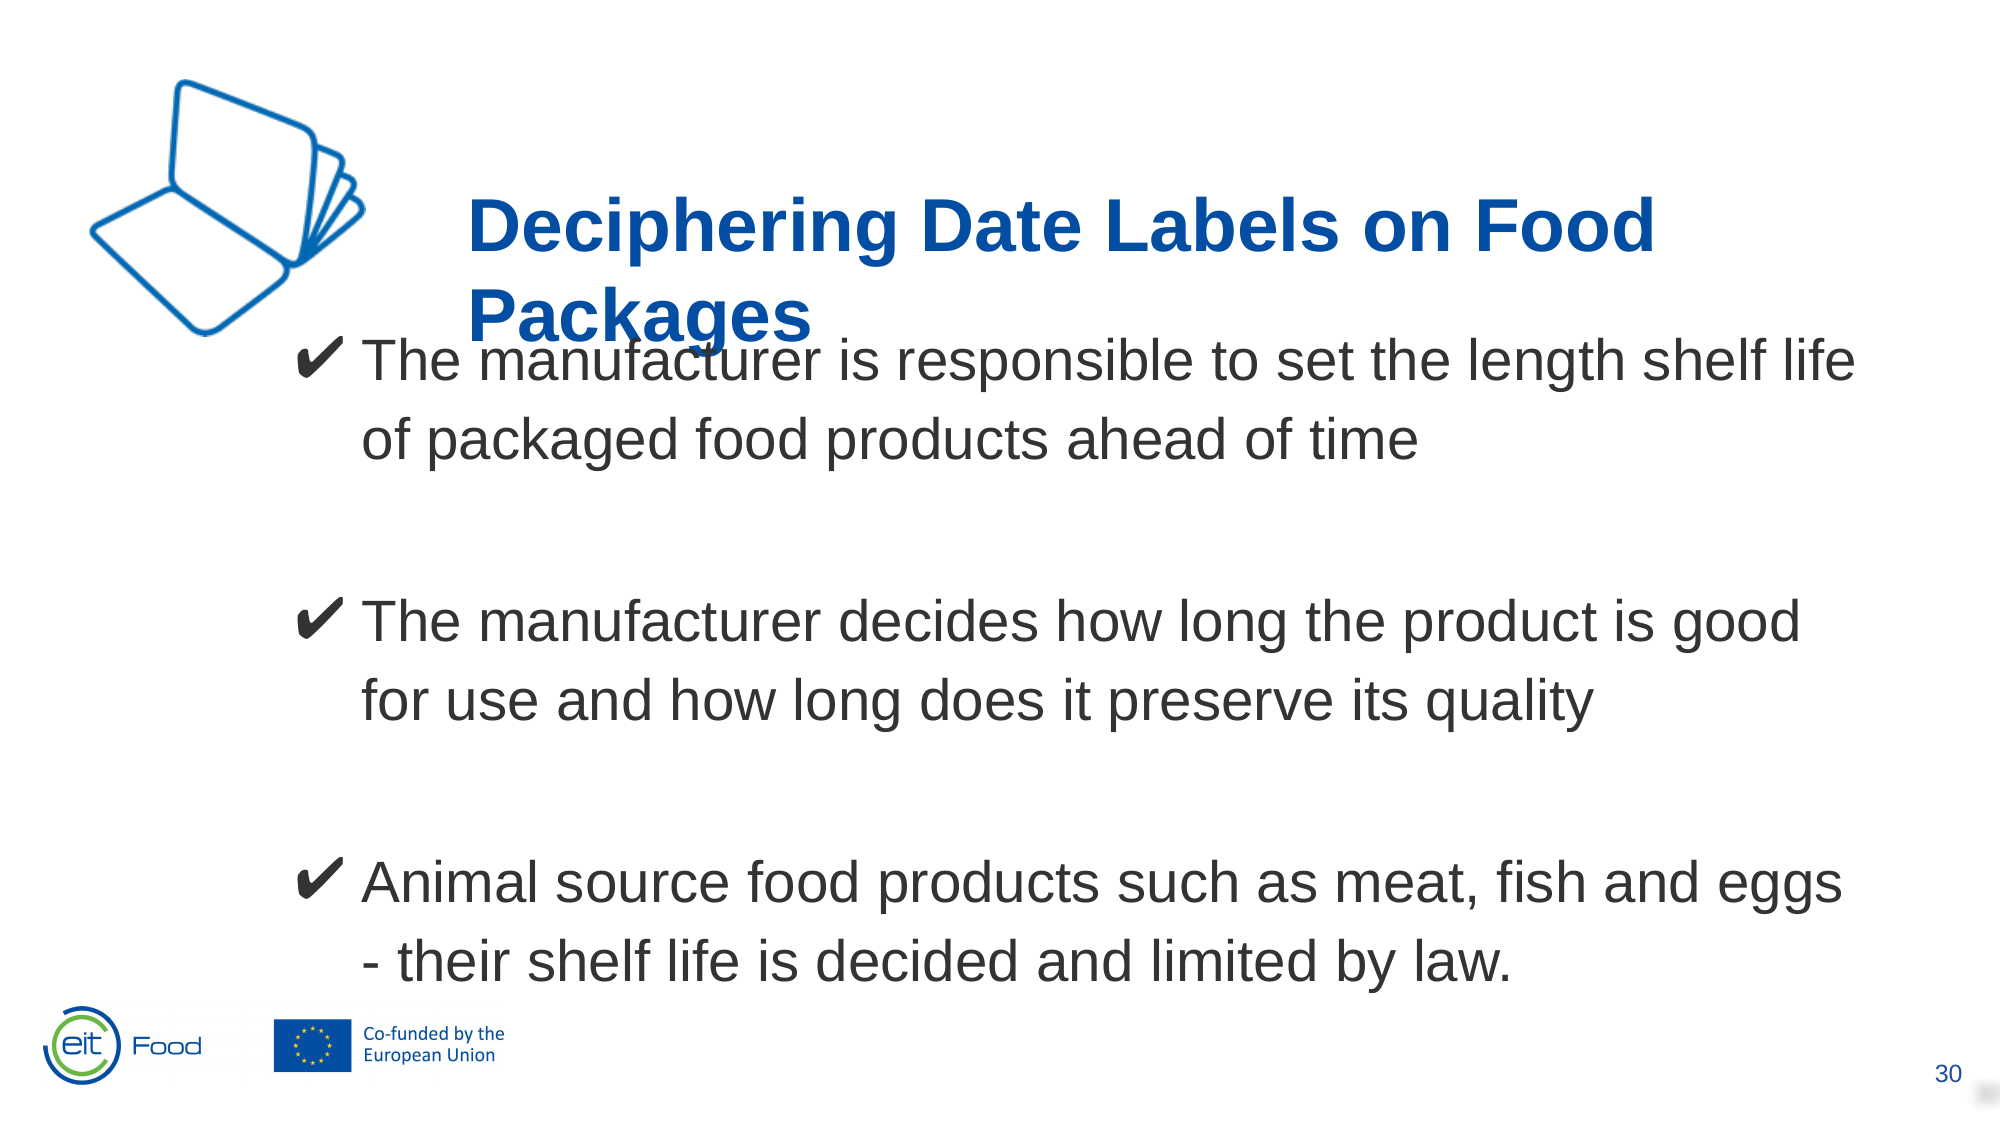

Deciphering Date Labels on Food Packages
The manufacturer is responsible to set the length shelf life of packaged food products ahead of time

The manufacturer decides how long the product is good for use and how long does it preserve its quality

Animal source food products such as meat, fish and eggs - their shelf life is decided and limited by law.
30